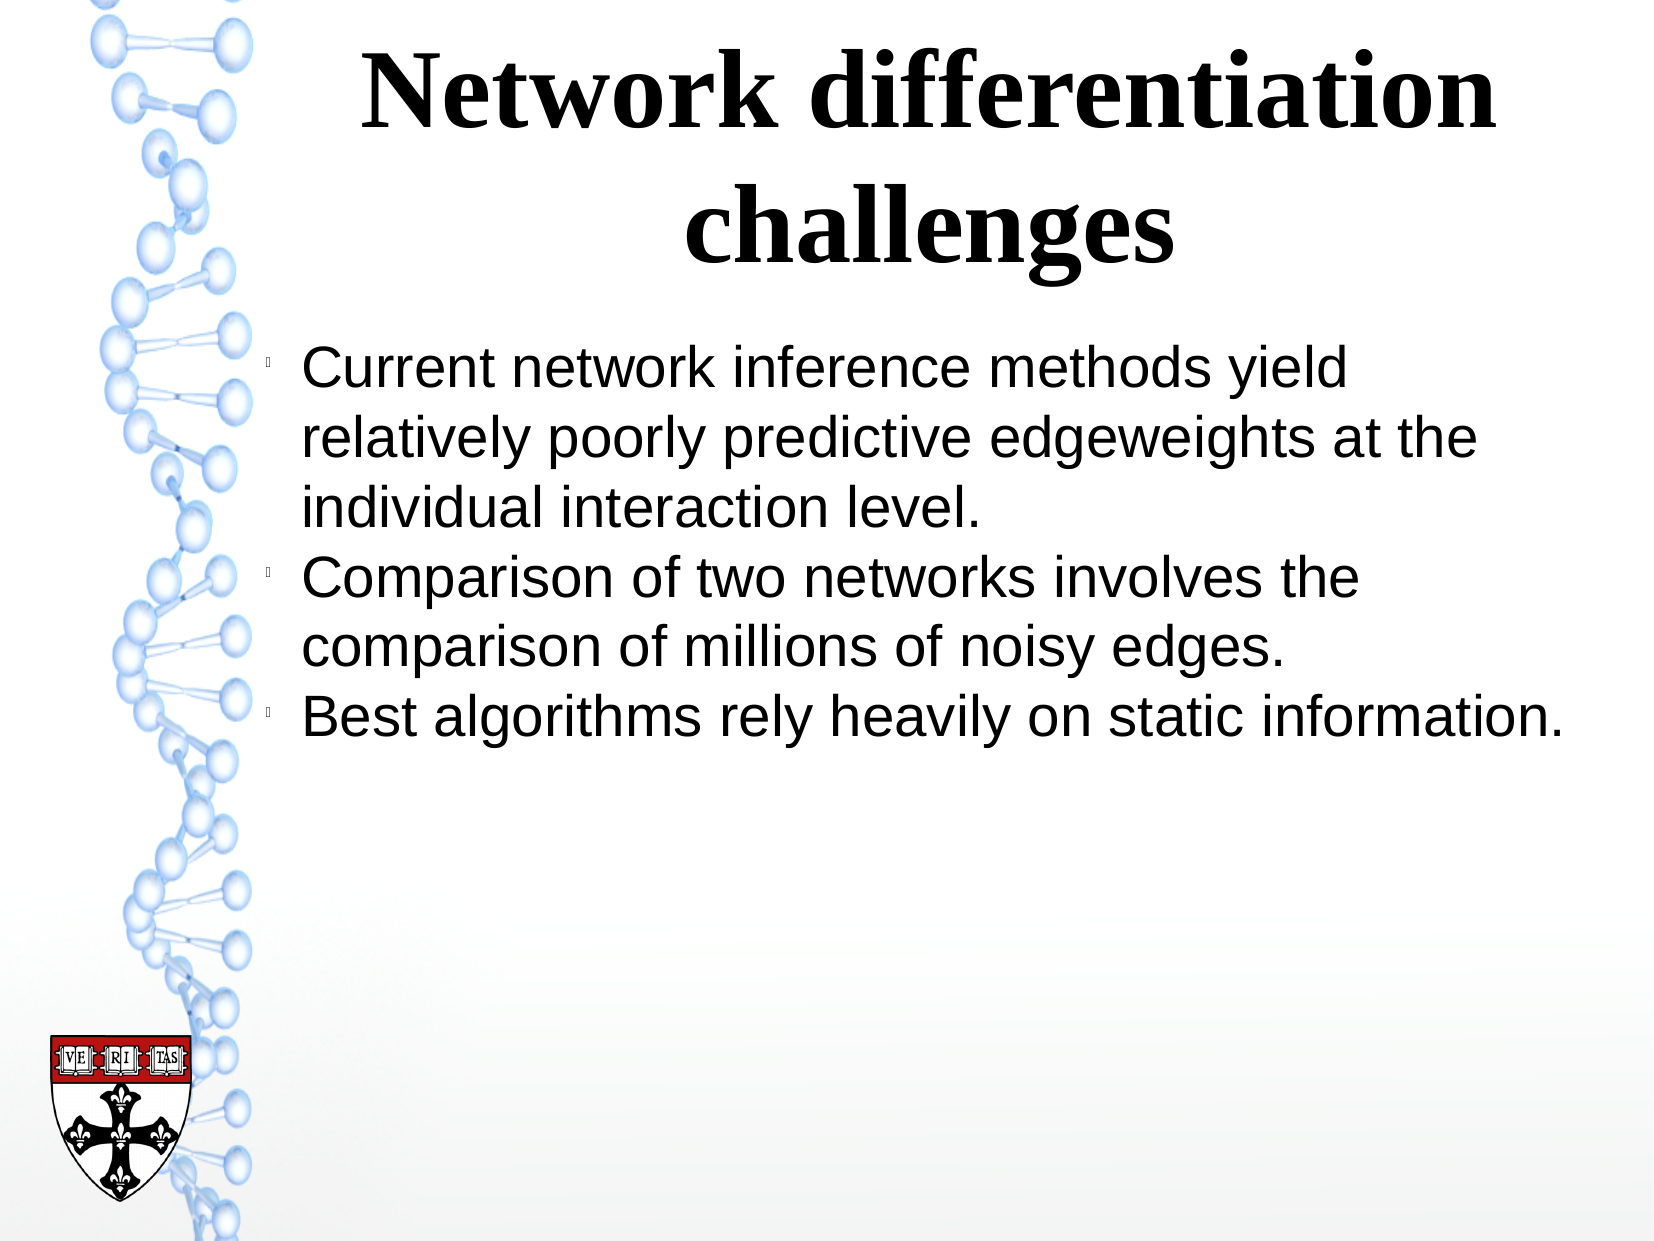

Network differentiation challenges
Current network inference methods yield relatively poorly predictive edgeweights at the individual interaction level.
Comparison of two networks involves the comparison of millions of noisy edges.
Best algorithms rely heavily on static information.